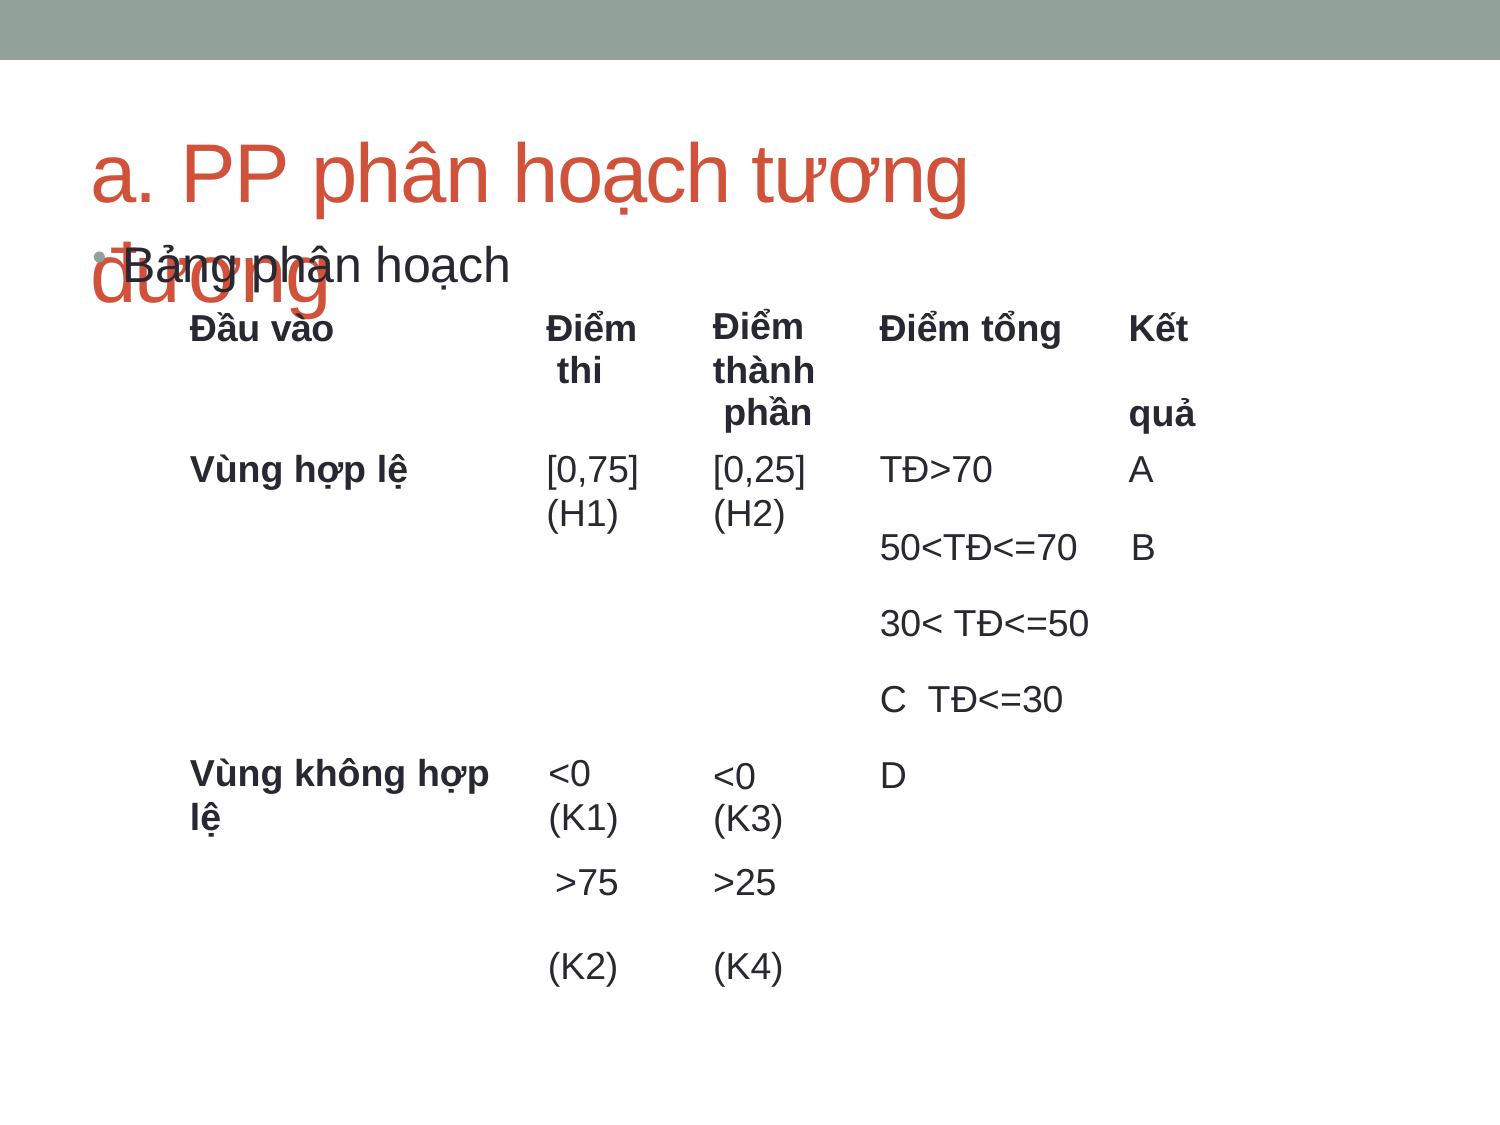

# a. PP phân hoạch tương đương
Bảng phân hoạch
| Đầu vào | Điểm thi | Điểm thành phần | Điểm tổng | Kết quả |
| --- | --- | --- | --- | --- |
| Vùng hợp lệ | [0,75] | [0,25] | TĐ>70 | A |
(H1)
(H2)
50<TĐ<=70	B
30< TĐ<=50	C  TĐ<=30	D
Vùng không hợp	<0
lệ	(K1)
>75  (K2)
<0  (K3)
>25  (K4)